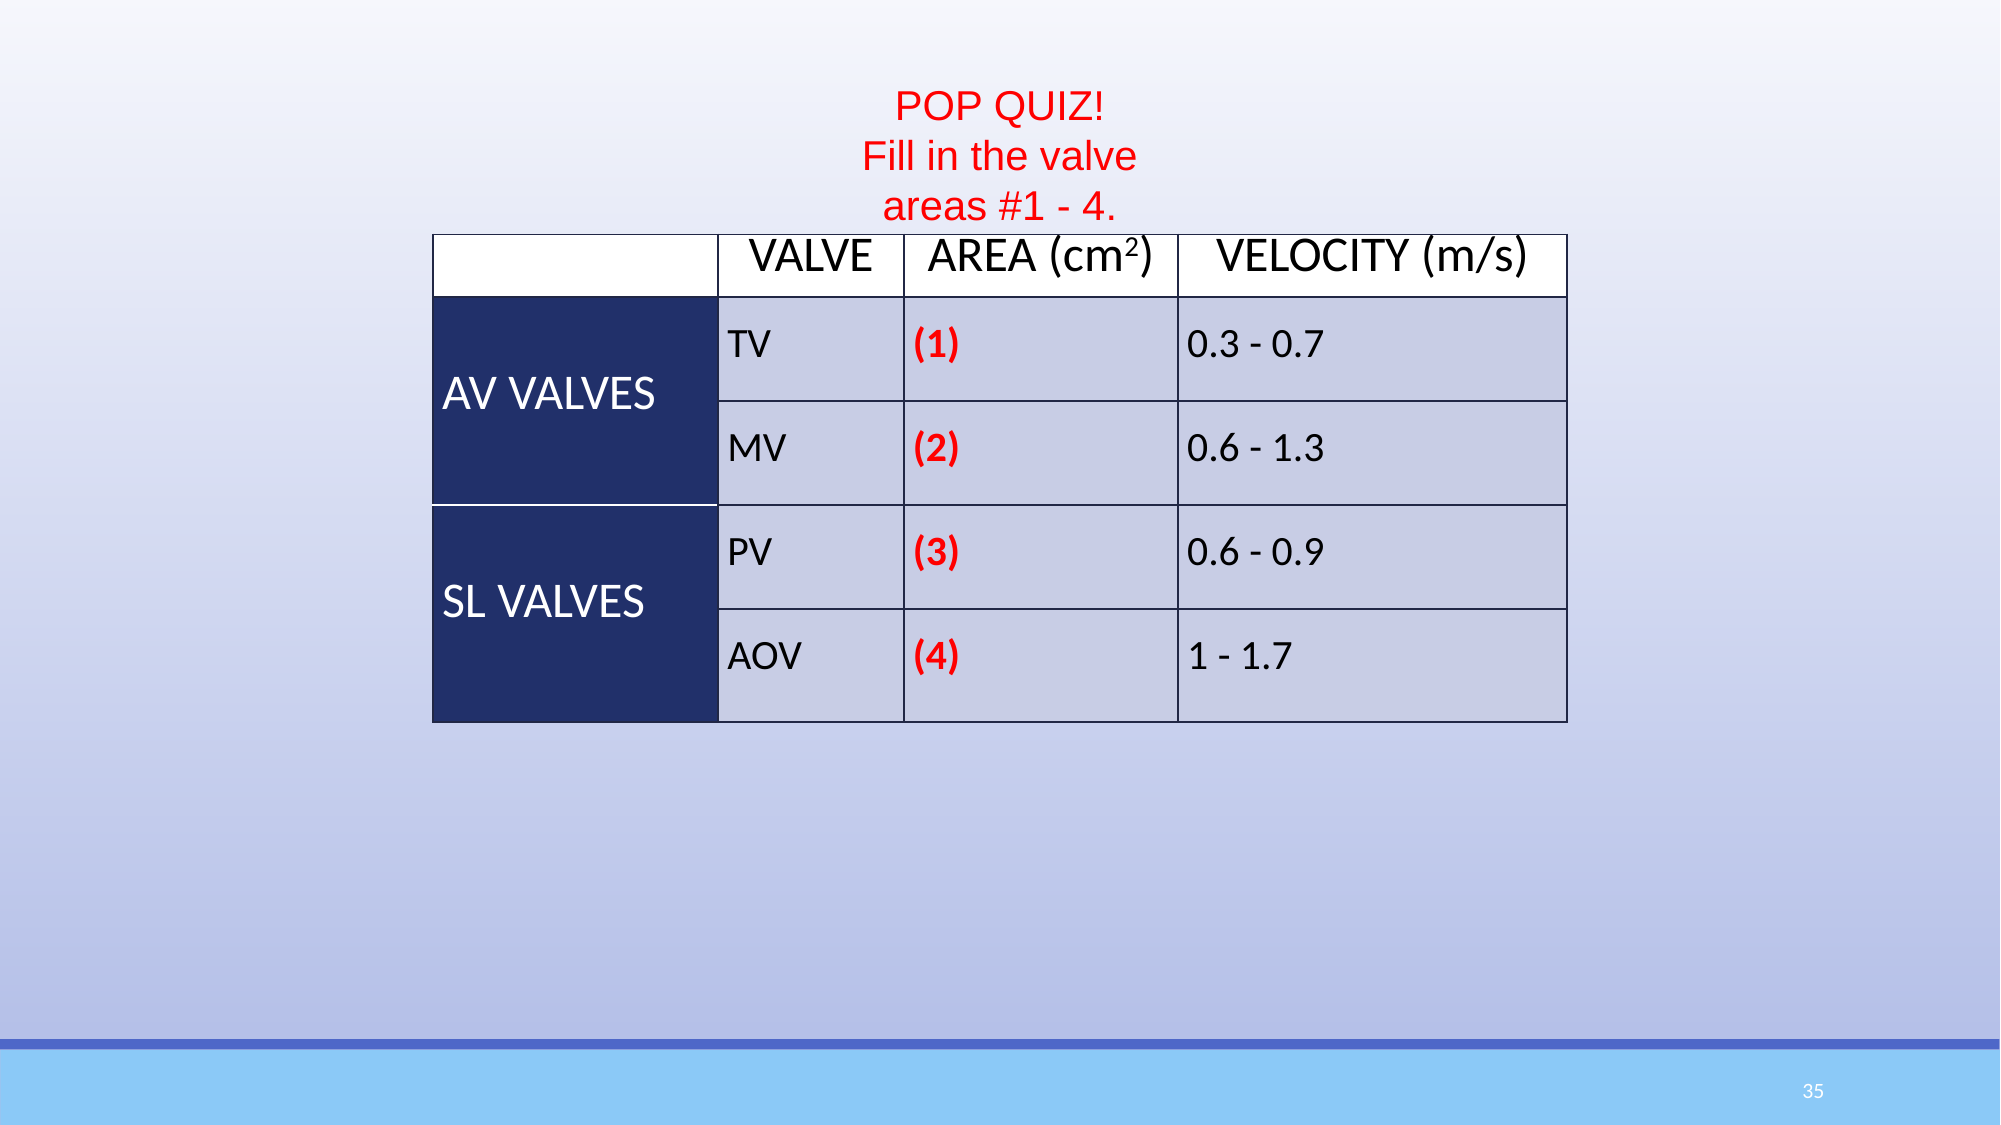

POP QUIZ!
Fill in the valve areas #1 - 4.
|  | VALVE | AREA (cm2) | VELOCITY (m/s) |
| --- | --- | --- | --- |
| AV VALVES | TV | (1) | 0.3 - 0.7 |
|  | MV | (2) | 0.6 - 1.3 |
| SL VALVES | PV | (3) | 0.6 - 0.9 |
|  | AOV | (4) | 1 - 1.7 |
35